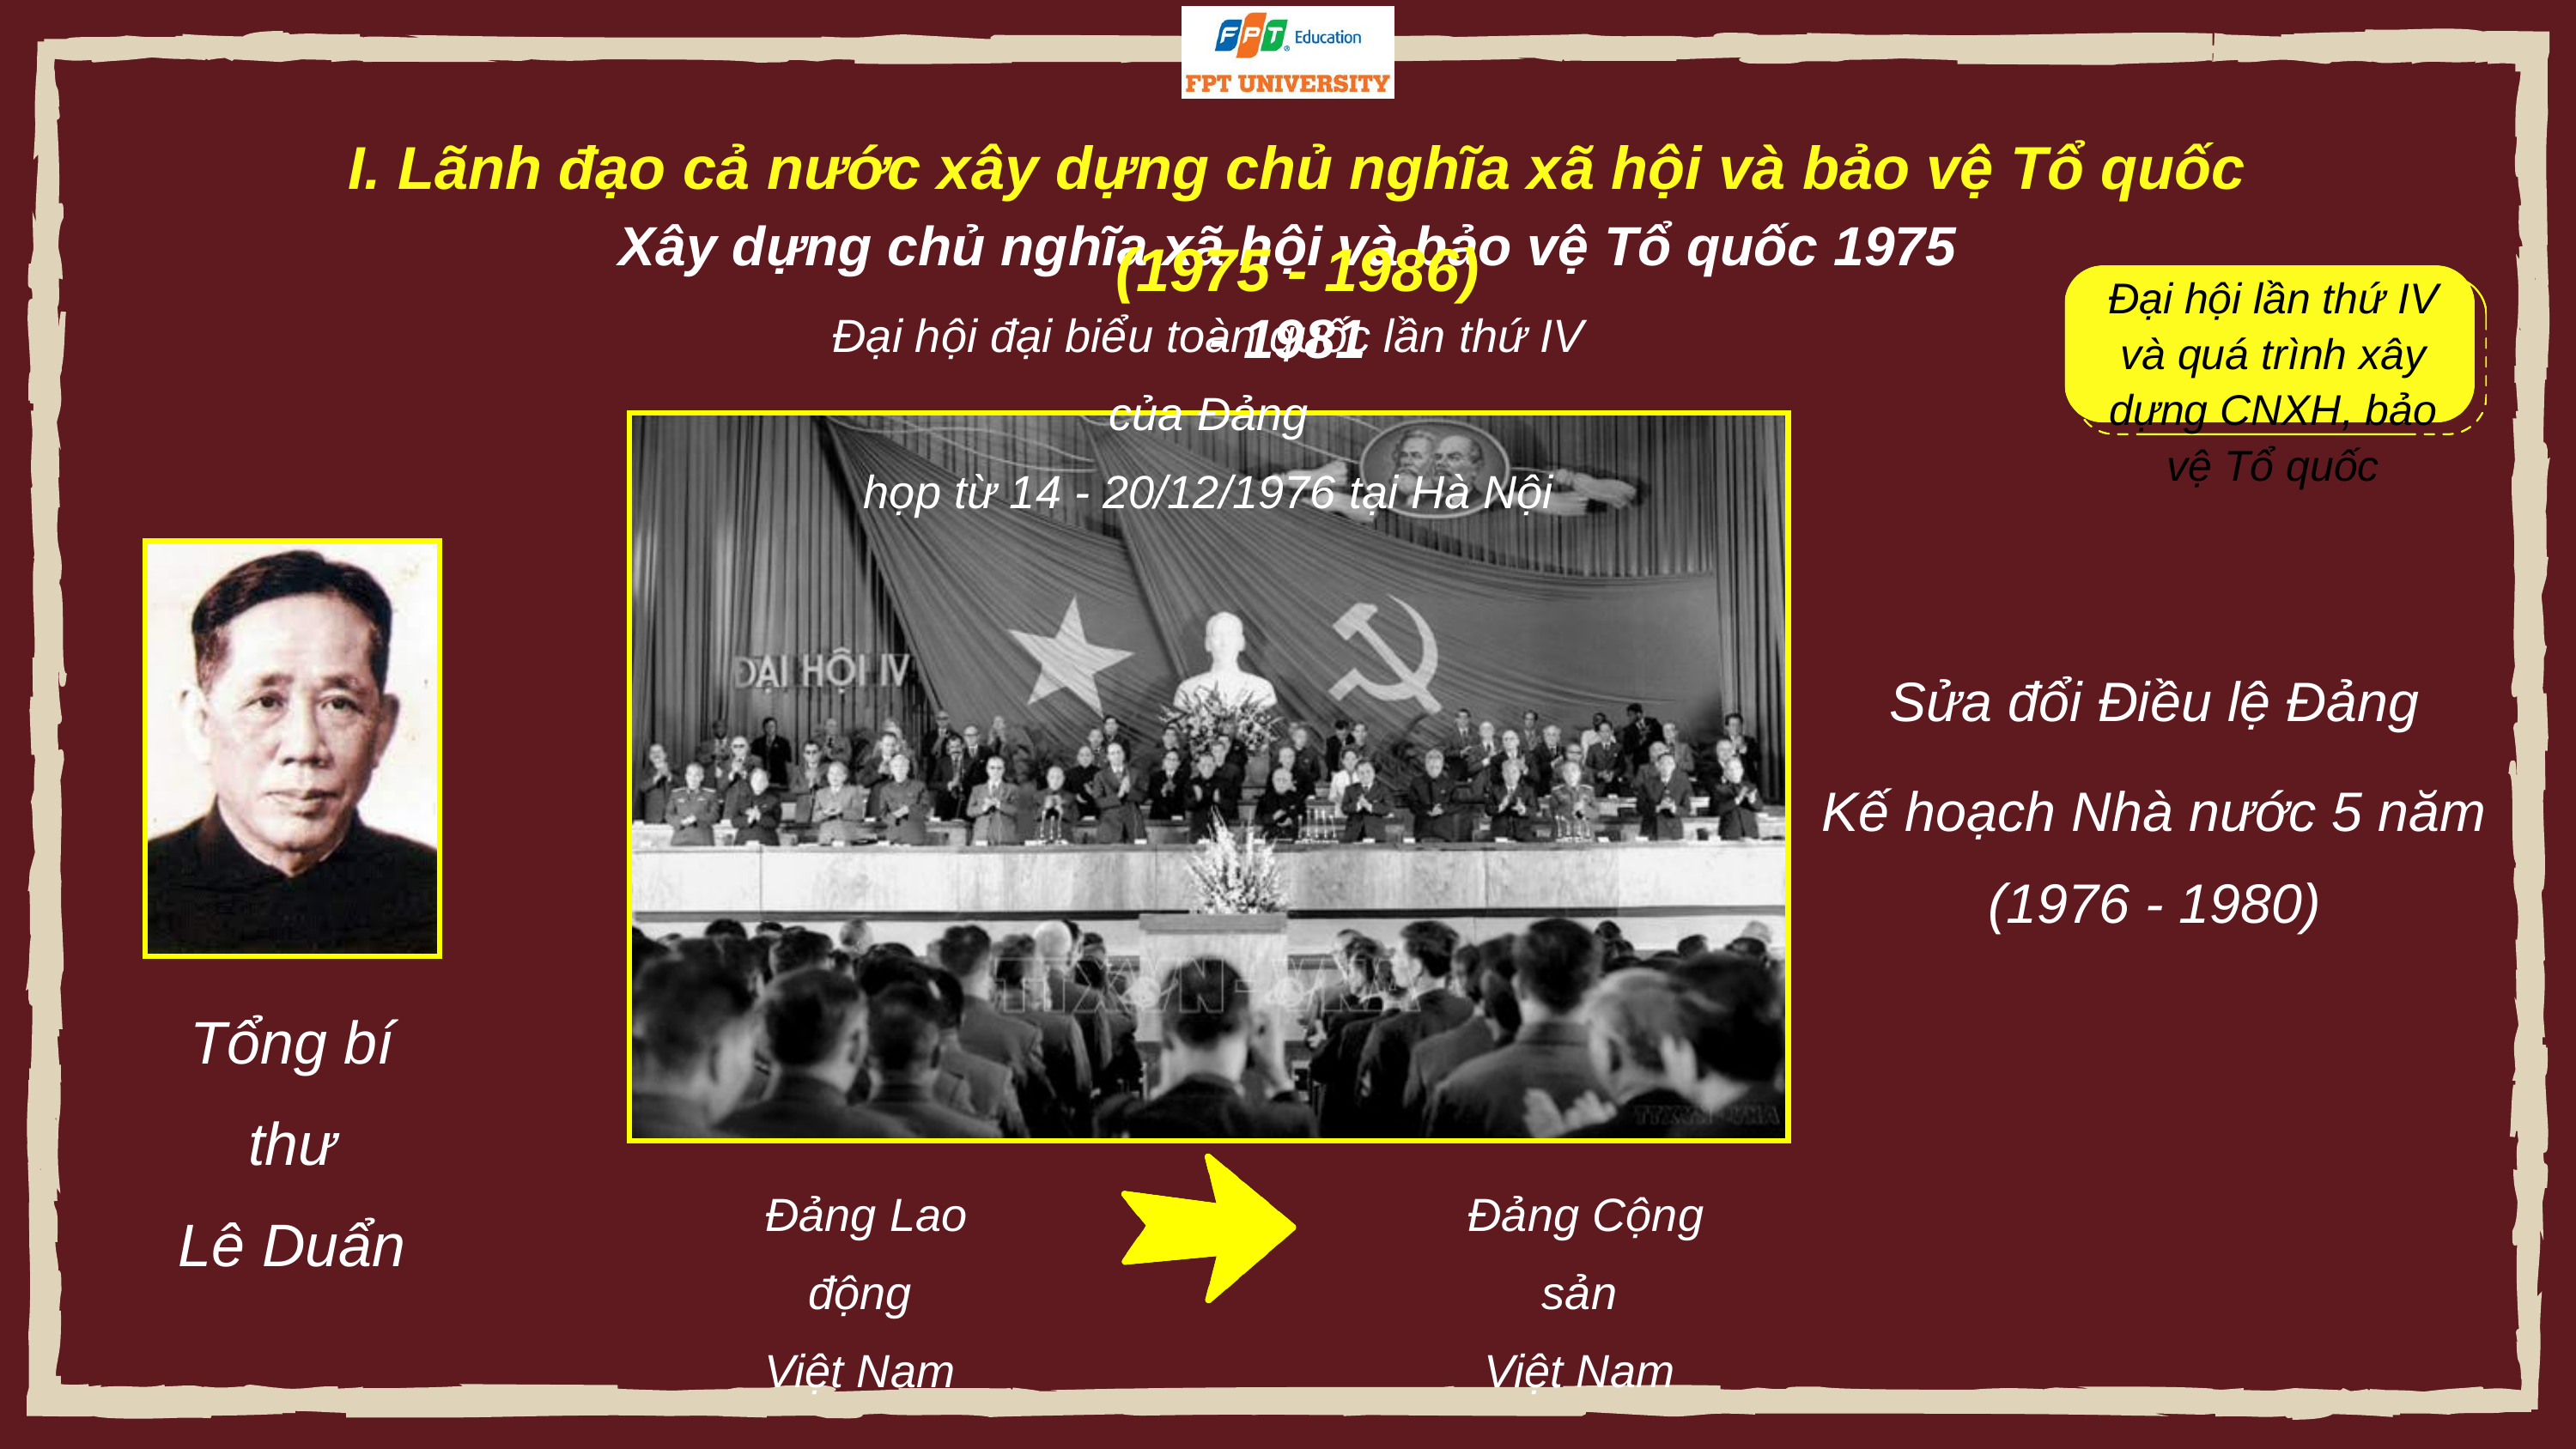

I. Lãnh đạo cả nước xây dựng chủ nghĩa xã hội và bảo vệ Tổ quốc (1975 - 1986)
Xây dựng chủ nghĩa xã hội và bảo vệ Tổ quốc 1975 - 1981

Đại hội lần thứ IV và quá trình xây dựng CNXH, bảo vệ Tổ quốc
Đại hội đại biểu toàn quốc lần thứ IV của Đảng
họp từ 14 - 20/12/1976 tại Hà Nội

Sửa đổi Điều lệ Đảng
Kế hoạch Nhà nước 5 năm
(1976 - 1980)
Tổng bí thư
Lê Duẩn

Đảng Lao động
Việt Nam
Đảng Cộng sản
Việt Nam